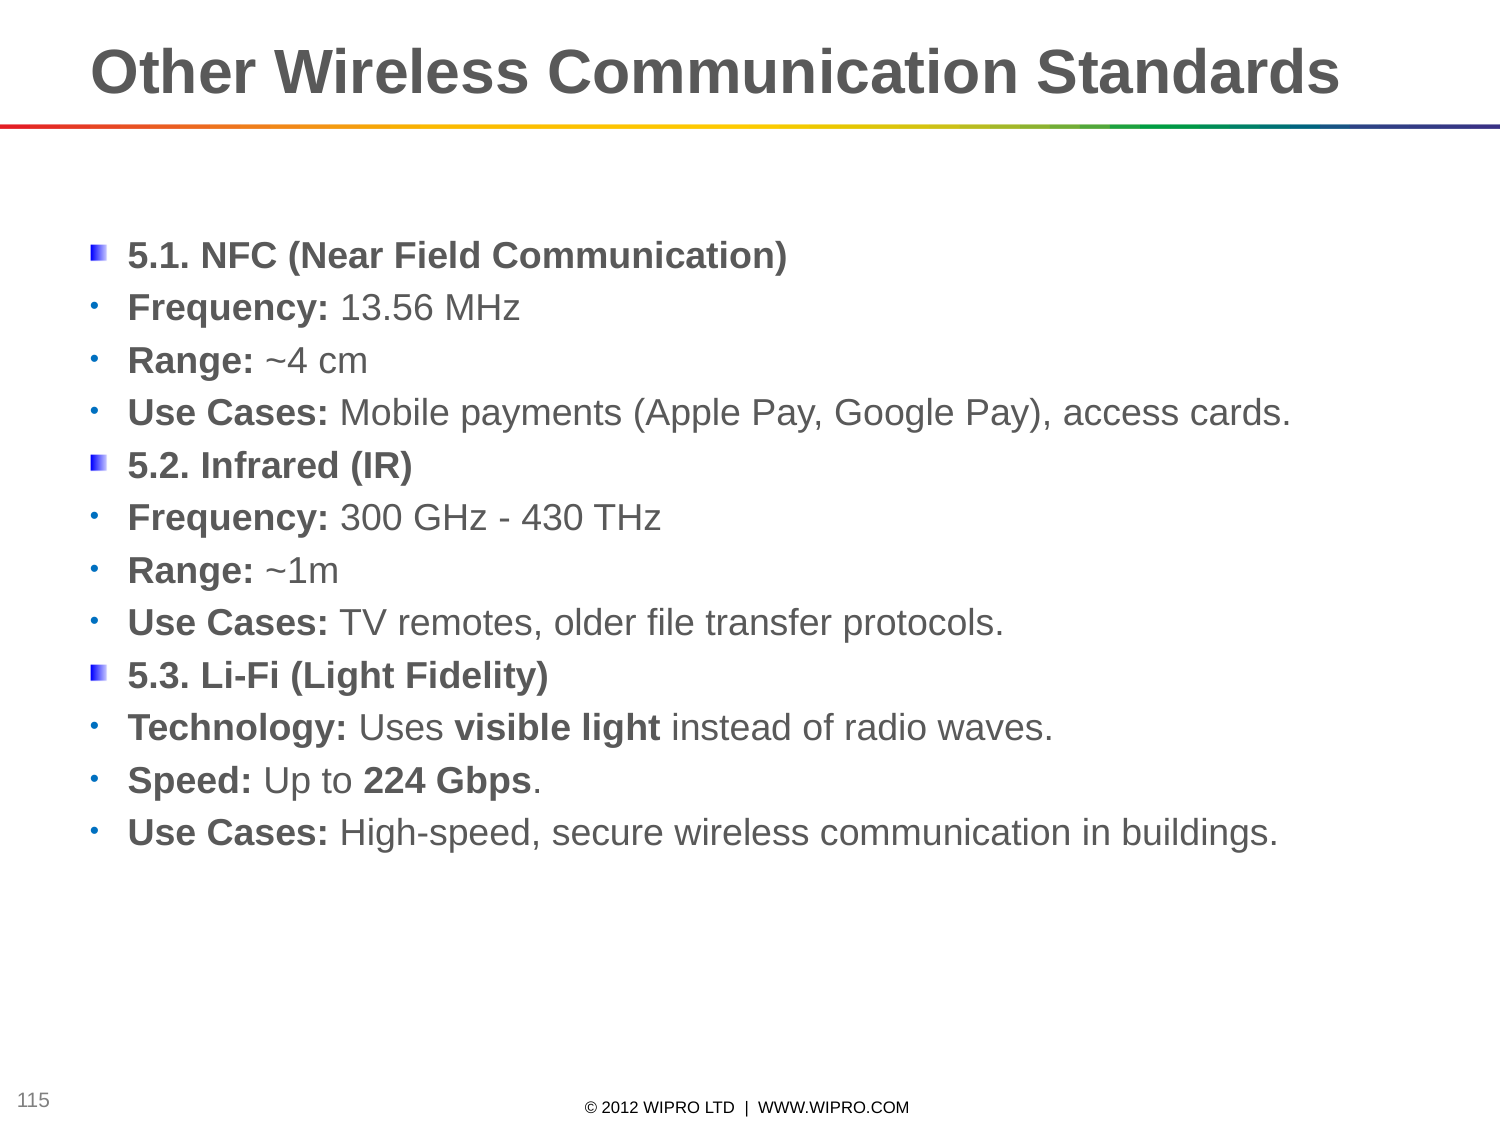

Other Wireless Communication Standards
5.1. NFC (Near Field Communication)
Frequency: 13.56 MHz
Range: ~4 cm
Use Cases: Mobile payments (Apple Pay, Google Pay), access cards.
5.2. Infrared (IR)
Frequency: 300 GHz - 430 THz
Range: ~1m
Use Cases: TV remotes, older file transfer protocols.
5.3. Li-Fi (Light Fidelity)
Technology: Uses visible light instead of radio waves.
Speed: Up to 224 Gbps.
Use Cases: High-speed, secure wireless communication in buildings.